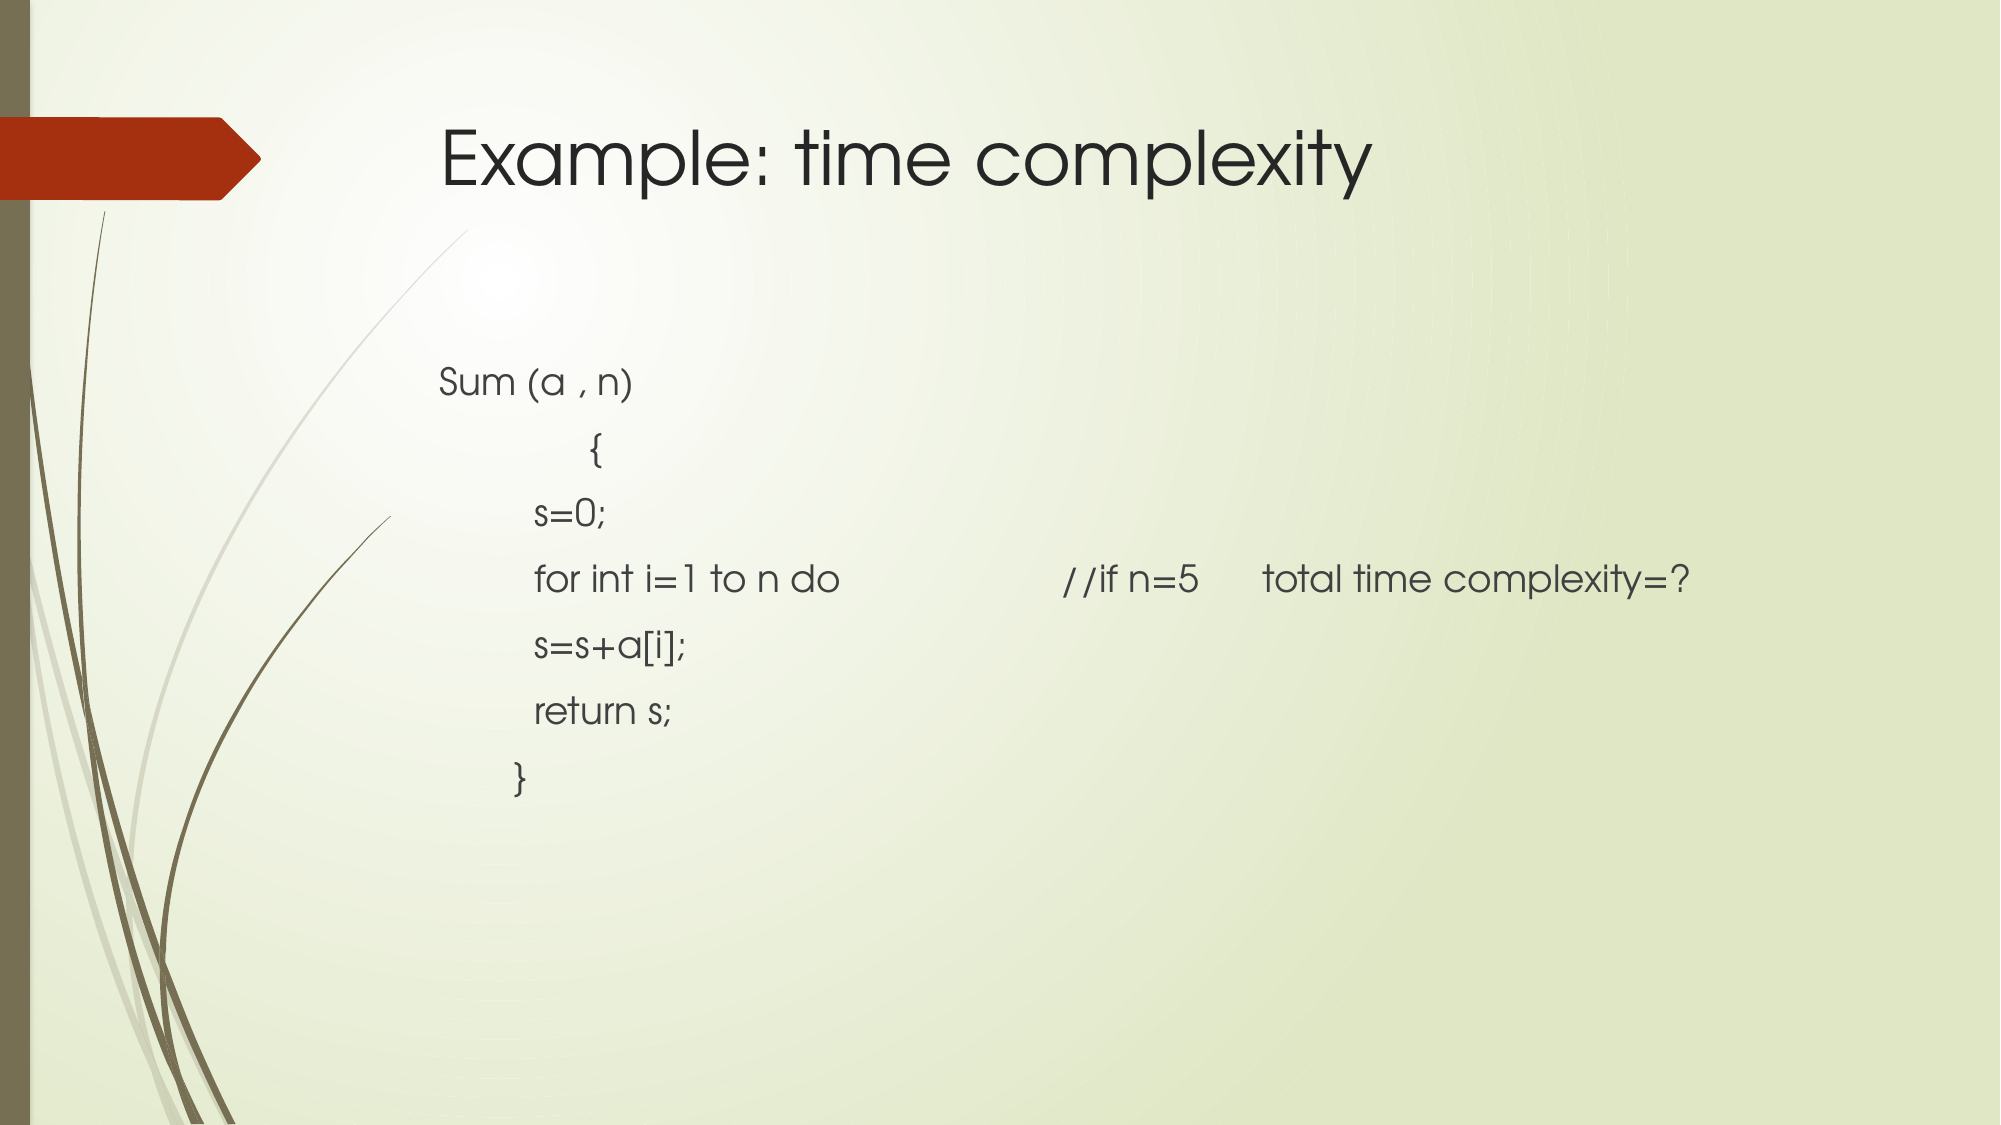

# Example: time complexity
Sum (a , n)
	{
         s=0;
         for int i=1 to n do                     //if n=5      total time complexity=?
         s=s+a[i];
         return s;
       }